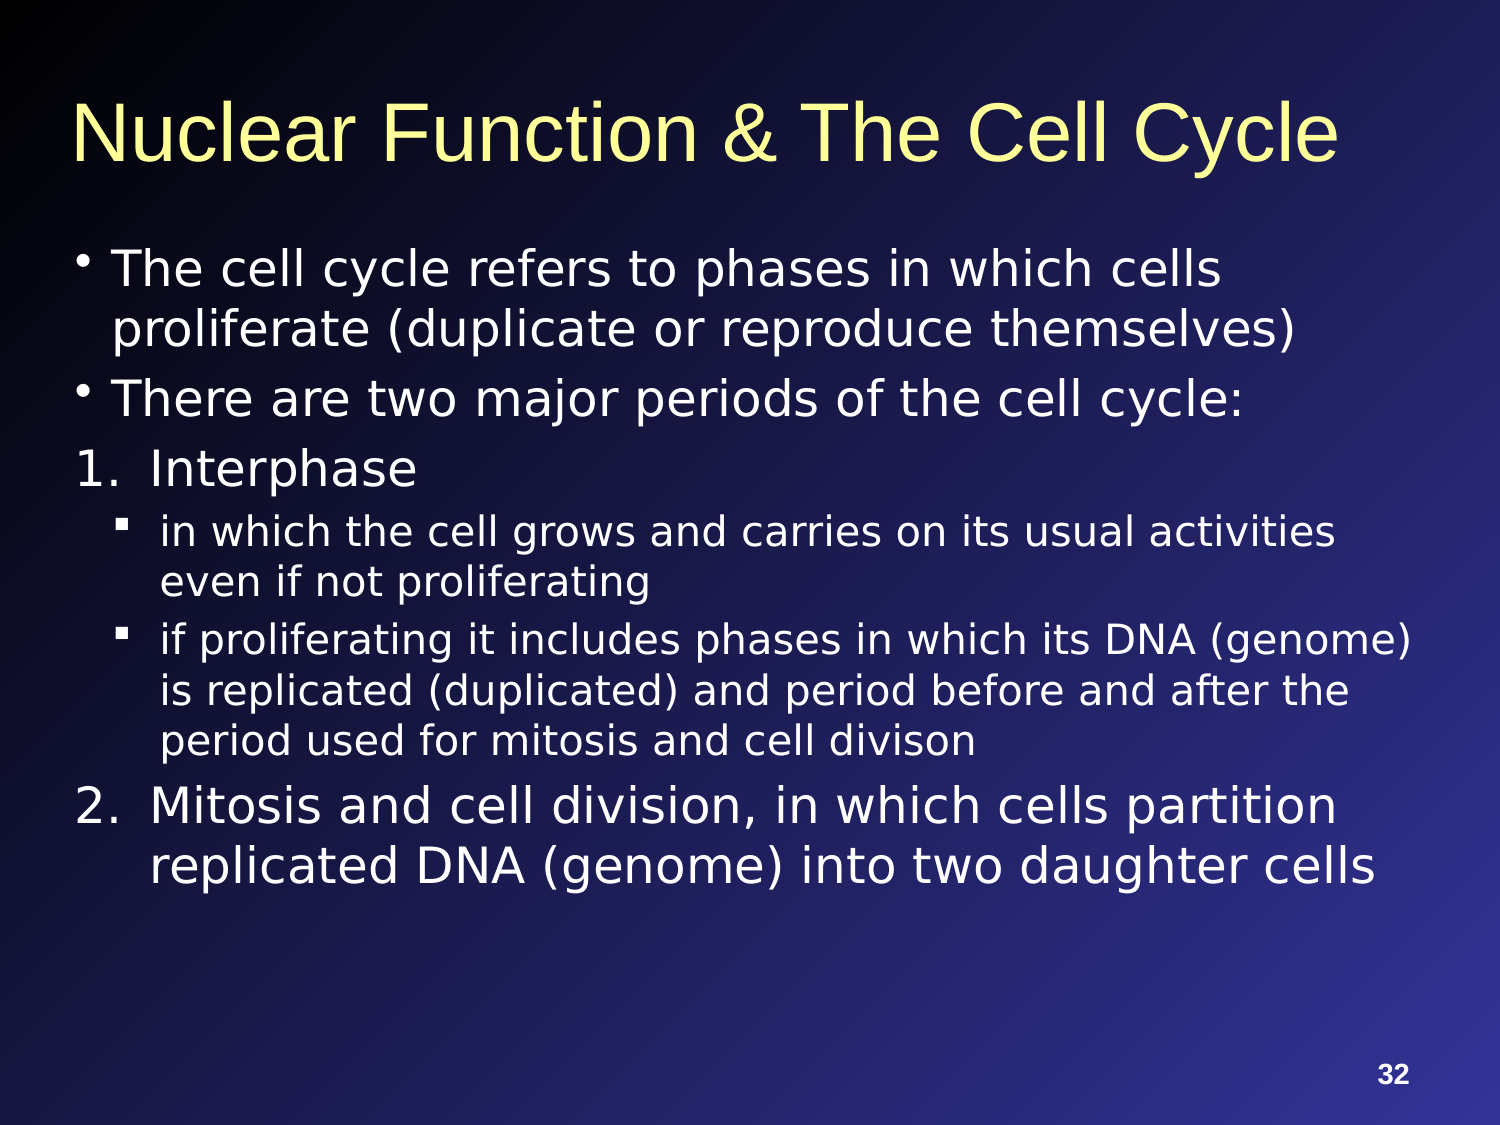

# Nuclear Function & The Cell Cycle
The cell cycle refers to phases in which cells proliferate (duplicate or reproduce themselves)
There are two major periods of the cell cycle:
Interphase
in which the cell grows and carries on its usual activities even if not proliferating
if proliferating it includes phases in which its DNA (genome) is replicated (duplicated) and period before and after the period used for mitosis and cell divison
Mitosis and cell division, in which cells partition replicated DNA (genome) into two daughter cells
32